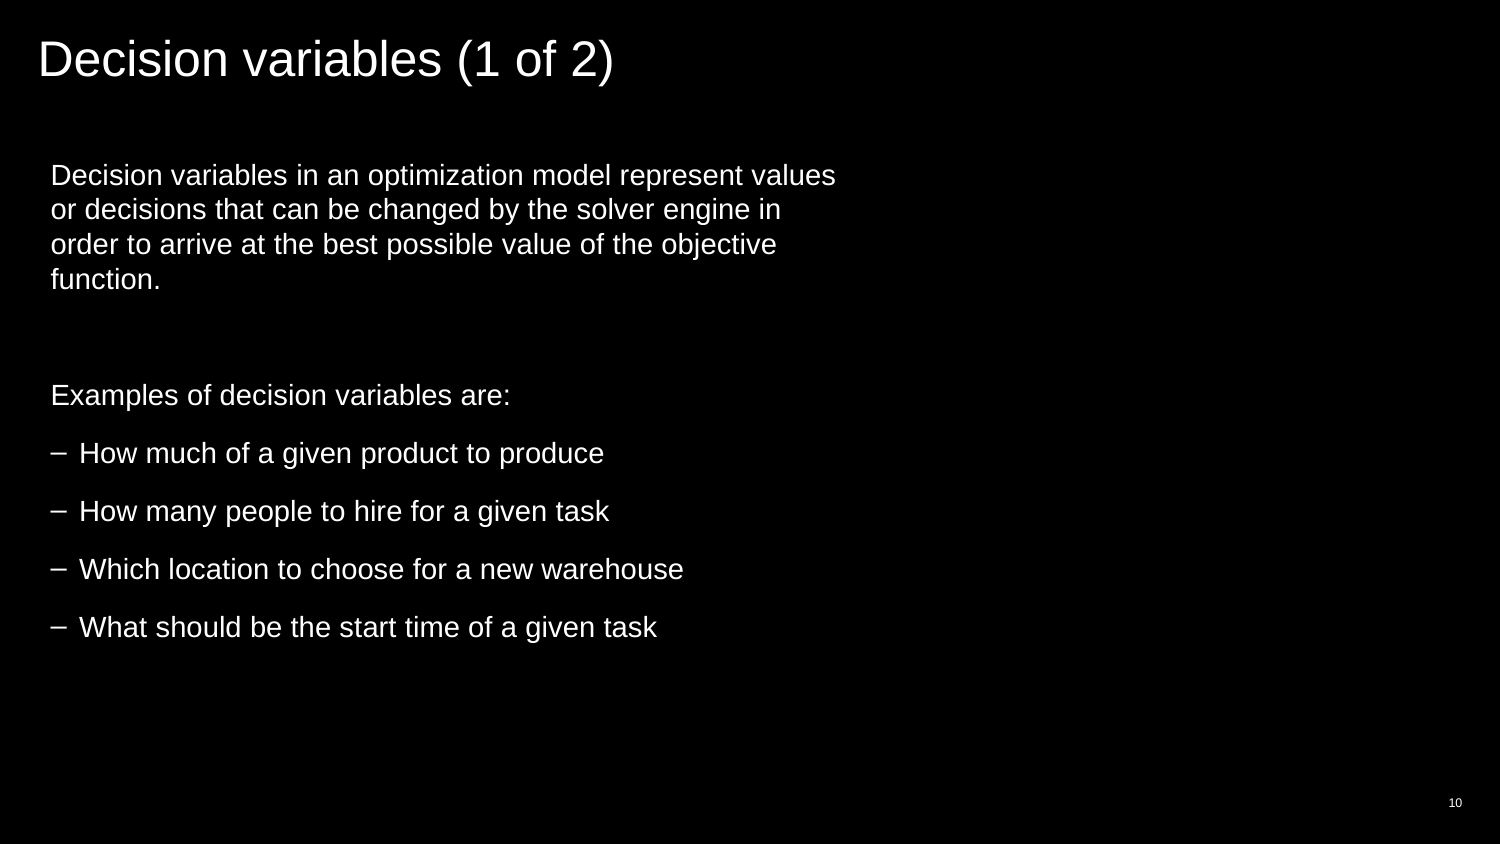

# Decision variables (1 of 2)
Decision variables in an optimization model represent values or decisions that can be changed by the solver engine in order to arrive at the best possible value of the objective function.

Examples of decision variables are:
How much of a given product to produce
How many people to hire for a given task
Which location to choose for a new warehouse
What should be the start time of a given task

10